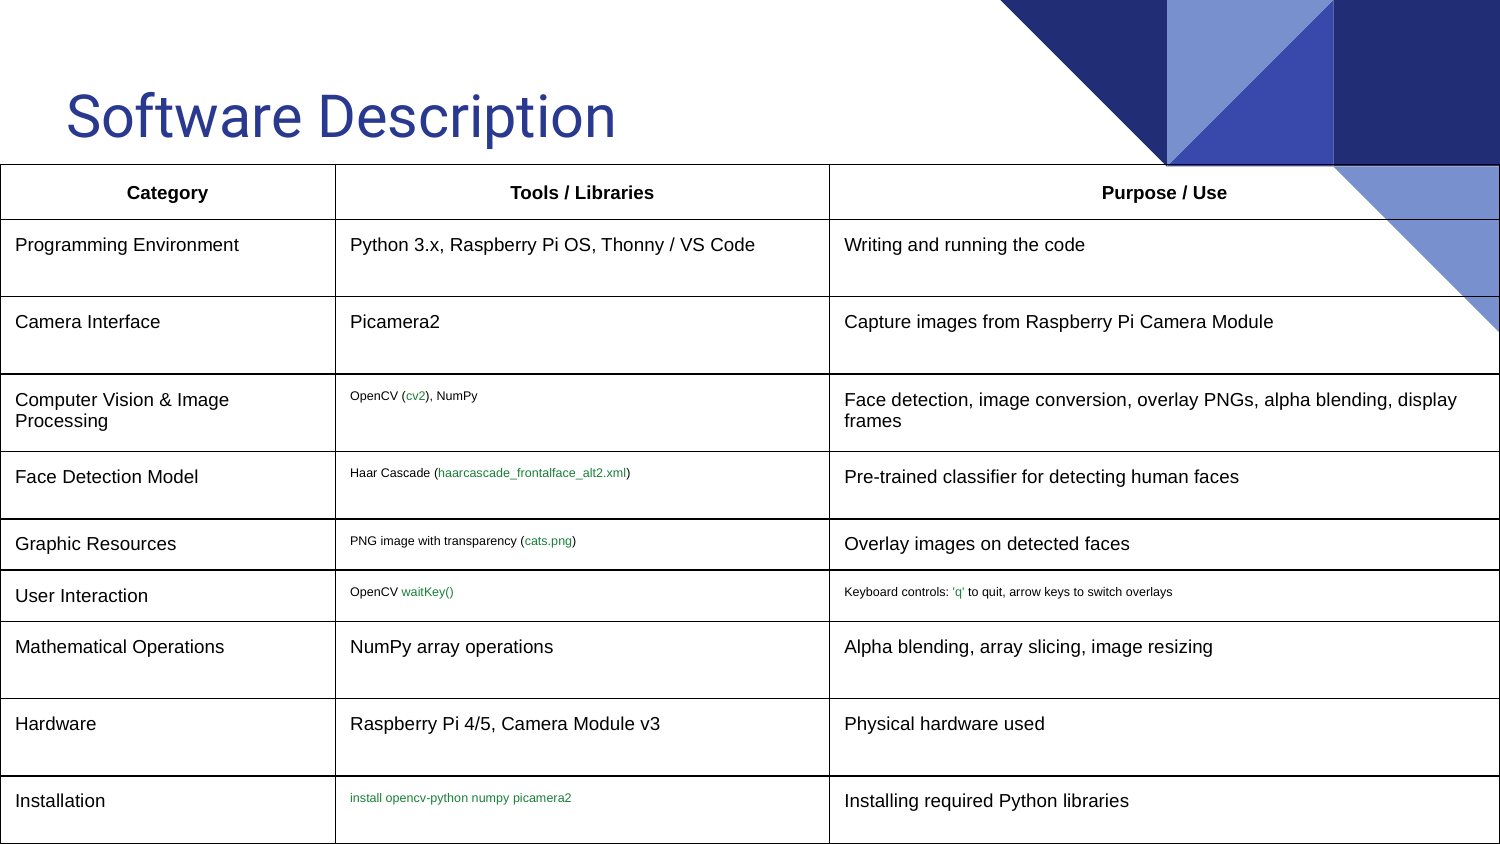

Software Description
| Category | Tools / Libraries | Purpose / Use |
| --- | --- | --- |
| Programming Environment | Python 3.x, Raspberry Pi OS, Thonny / VS Code | Writing and running the code |
| Camera Interface | Picamera2 | Capture images from Raspberry Pi Camera Module |
| Computer Vision & Image Processing | OpenCV (cv2), NumPy | Face detection, image conversion, overlay PNGs, alpha blending, display frames |
| Face Detection Model | Haar Cascade (haarcascade\_frontalface\_alt2.xml) | Pre-trained classifier for detecting human faces |
| Graphic Resources | PNG image with transparency (cats.png) | Overlay images on detected faces |
| User Interaction | OpenCV waitKey() | Keyboard controls: 'q' to quit, arrow keys to switch overlays |
| Mathematical Operations | NumPy array operations | Alpha blending, array slicing, image resizing |
| Hardware | Raspberry Pi 4/5, Camera Module v3 | Physical hardware used |
| Installation | install opencv-python numpy picamera2 | Installing required Python libraries |